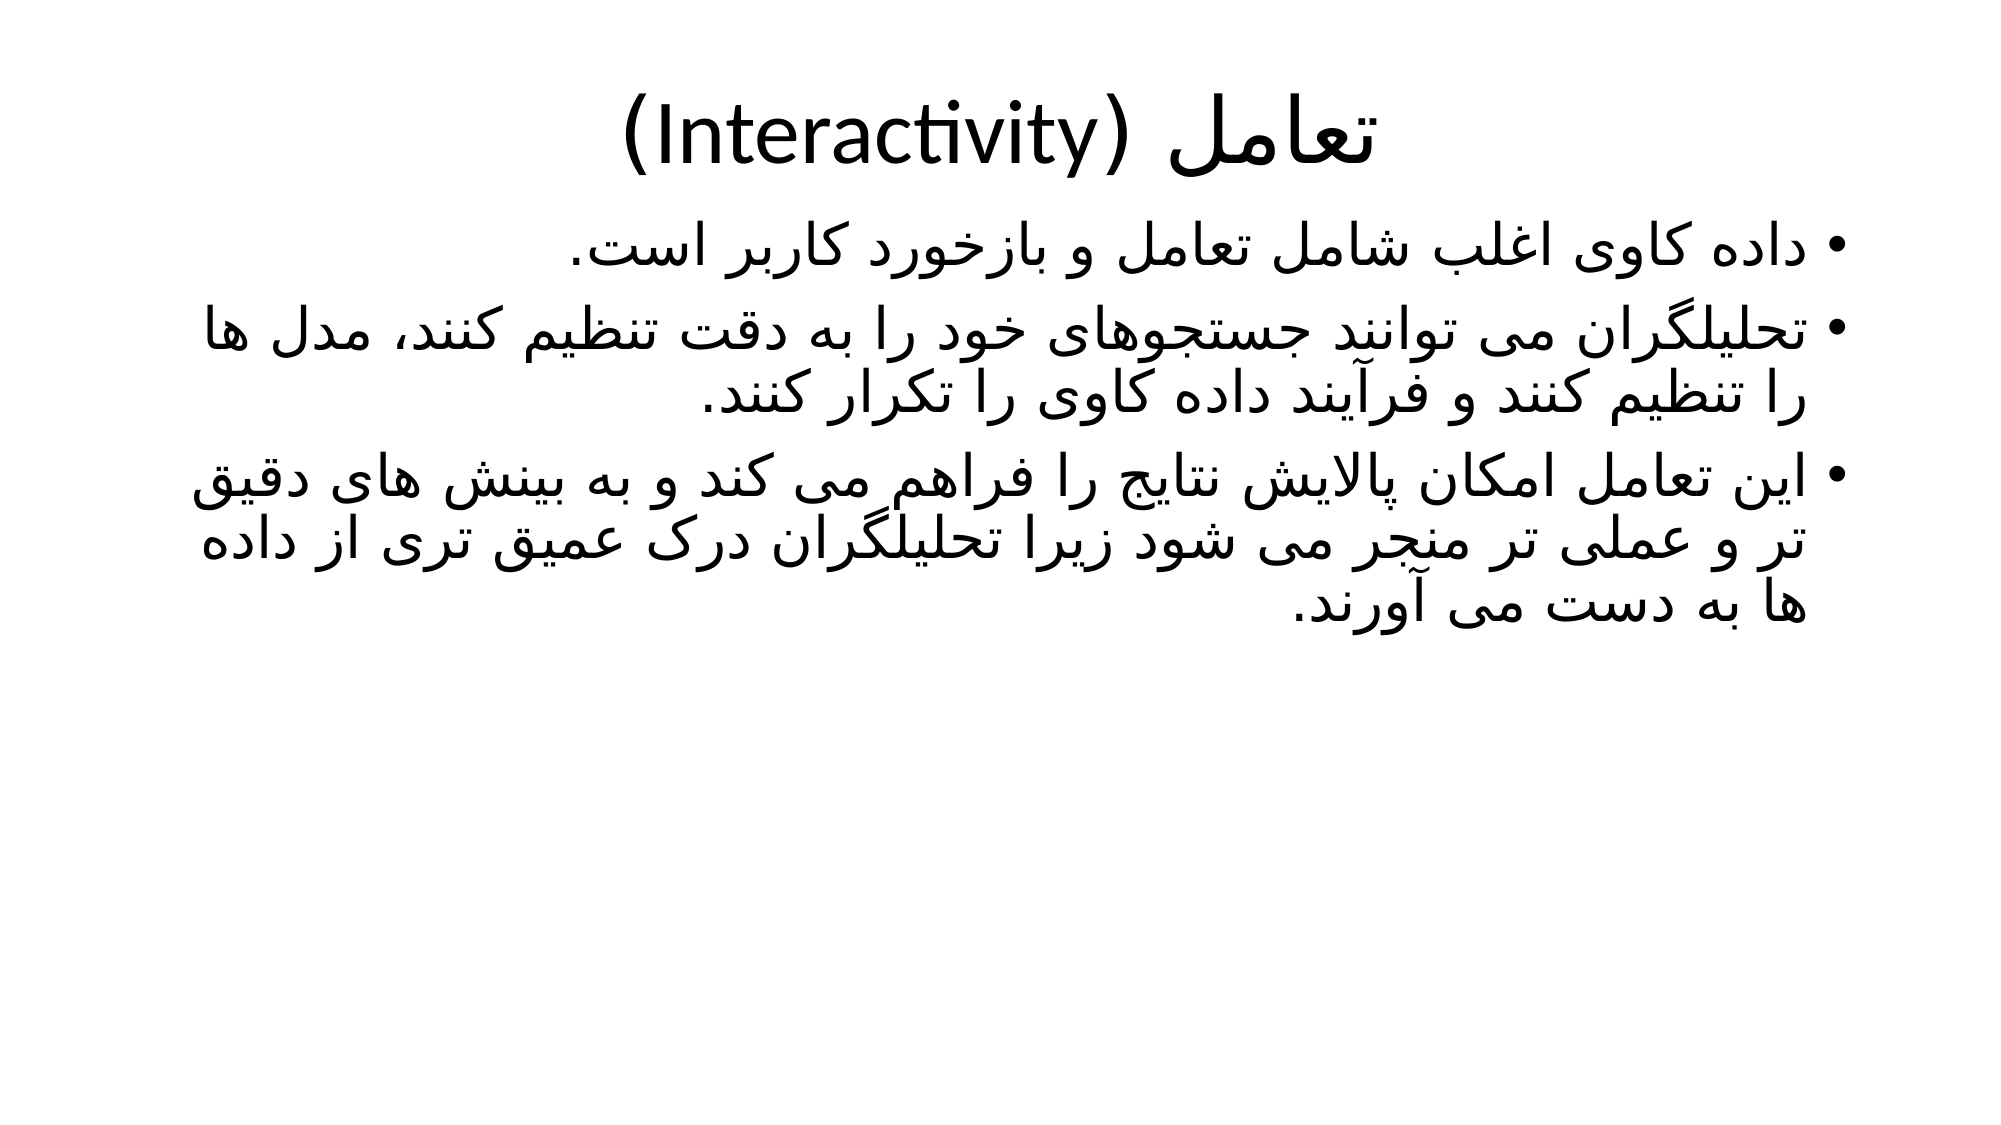

# تعامل (Interactivity)
داده کاوی اغلب شامل تعامل و بازخورد کاربر است.
تحلیلگران می توانند جستجوهای خود را به دقت تنظیم کنند، مدل ها را تنظیم کنند و فرآیند داده کاوی را تکرار کنند.
این تعامل امکان پالایش نتایج را فراهم می کند و به بینش های دقیق تر و عملی تر منجر می شود زیرا تحلیلگران درک عمیق تری از داده ها به دست می آورند.